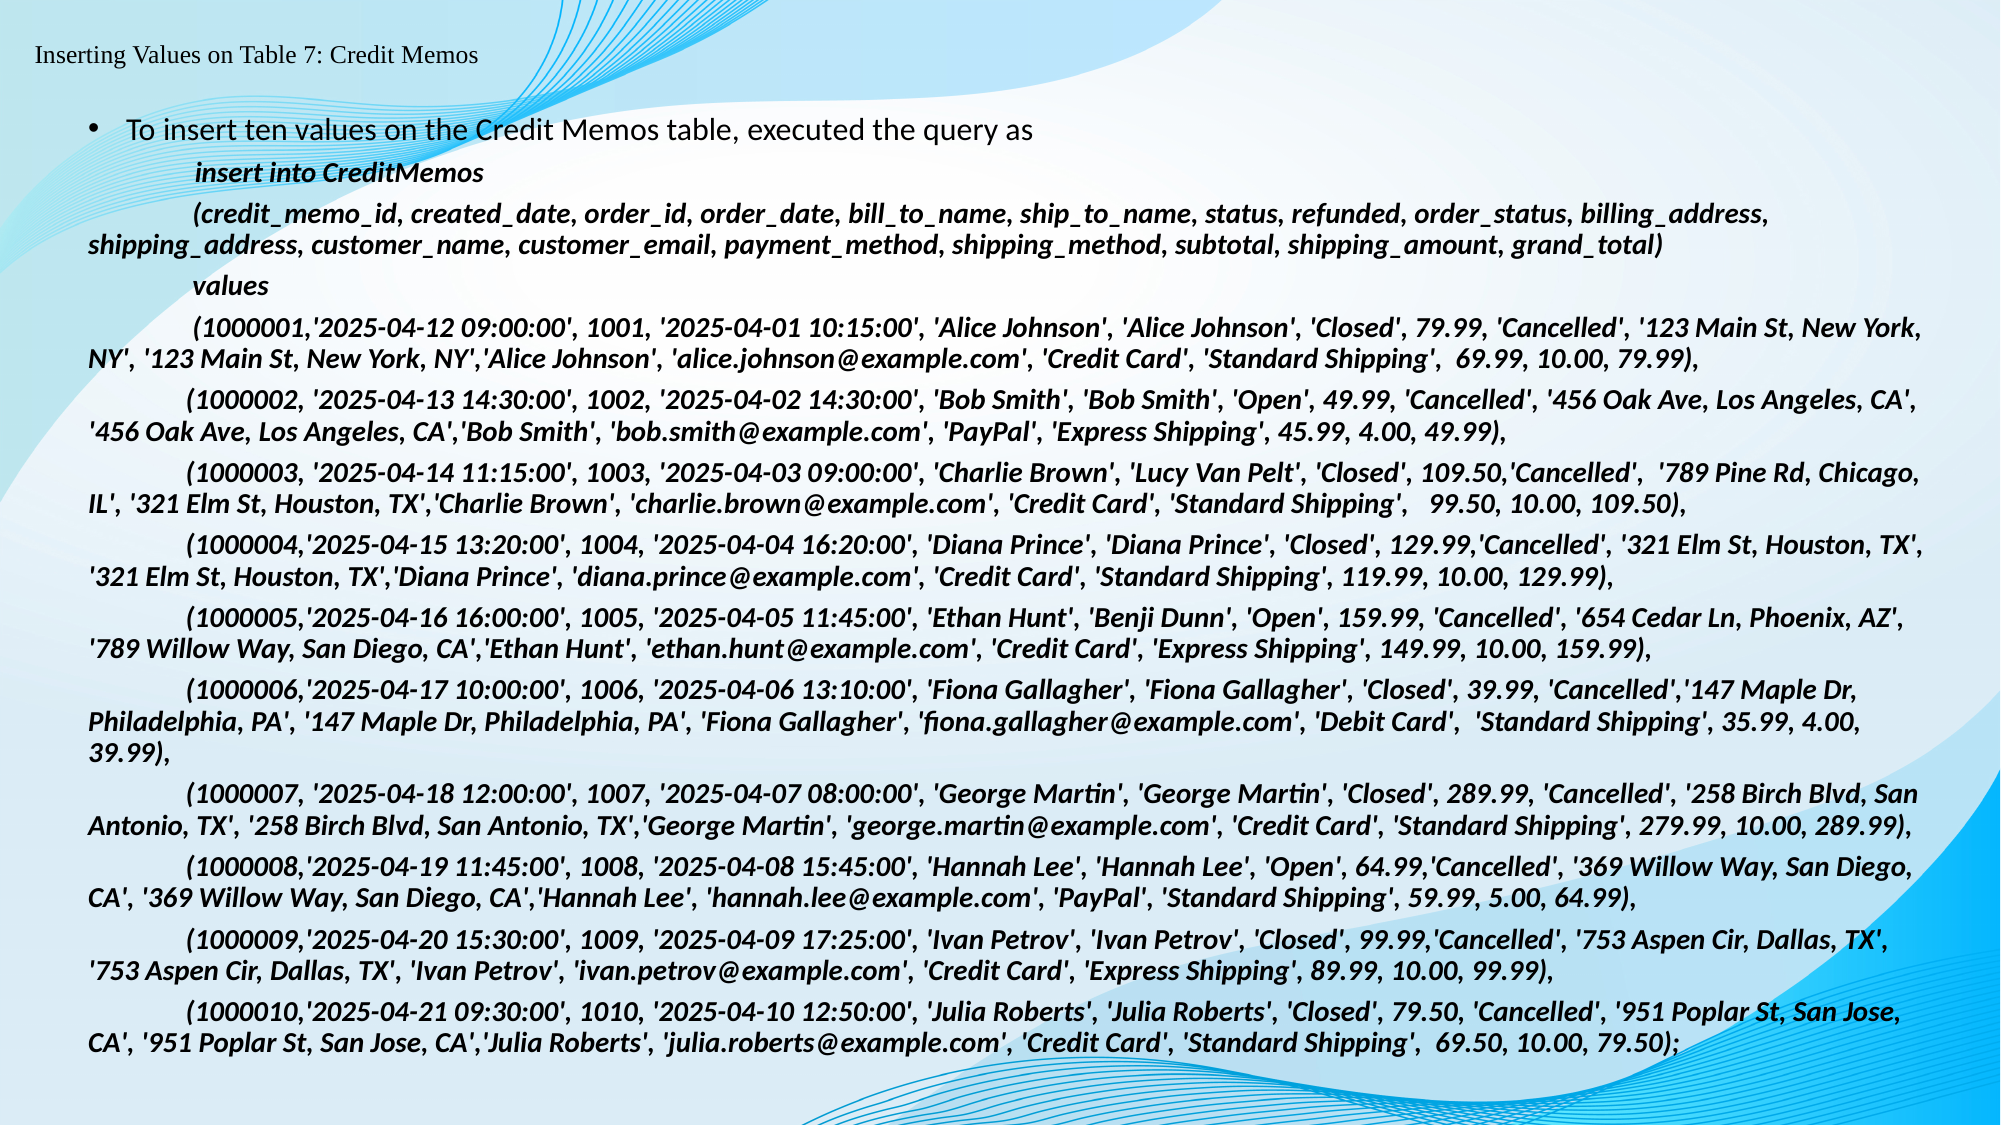

# Inserting Values on Table 7: Credit Memos
To insert ten values on the Credit Memos table, executed the query as
                 insert into CreditMemos
                (credit_memo_id, created_date, order_id, order_date, bill_to_name, ship_to_name, status, refunded, order_status, billing_address,   shipping_address, customer_name, customer_email, payment_method, shipping_method, subtotal, shipping_amount, grand_total)
                values
                (1000001,'2025-04-12 09:00:00', 1001, '2025-04-01 10:15:00', 'Alice Johnson', 'Alice Johnson', 'Closed', 79.99, 'Cancelled', '123 Main St, New York, NY', '123 Main St, New York, NY','Alice Johnson', 'alice.johnson@example.com', 'Credit Card', 'Standard Shipping',  69.99, 10.00, 79.99),
               (1000002, '2025-04-13 14:30:00', 1002, '2025-04-02 14:30:00', 'Bob Smith', 'Bob Smith', 'Open', 49.99, 'Cancelled', '456 Oak Ave, Los Angeles, CA', '456 Oak Ave, Los Angeles, CA','Bob Smith', 'bob.smith@example.com', 'PayPal', 'Express Shipping', 45.99, 4.00, 49.99),
               (1000003, '2025-04-14 11:15:00', 1003, '2025-04-03 09:00:00', 'Charlie Brown', 'Lucy Van Pelt', 'Closed', 109.50,'Cancelled',  '789 Pine Rd, Chicago, IL', '321 Elm St, Houston, TX','Charlie Brown', 'charlie.brown@example.com', 'Credit Card', 'Standard Shipping',   99.50, 10.00, 109.50),
               (1000004,'2025-04-15 13:20:00', 1004, '2025-04-04 16:20:00', 'Diana Prince', 'Diana Prince', 'Closed', 129.99,'Cancelled', '321 Elm St, Houston, TX', '321 Elm St, Houston, TX','Diana Prince', 'diana.prince@example.com', 'Credit Card', 'Standard Shipping', 119.99, 10.00, 129.99),
               (1000005,'2025-04-16 16:00:00', 1005, '2025-04-05 11:45:00', 'Ethan Hunt', 'Benji Dunn', 'Open', 159.99, 'Cancelled', '654 Cedar Ln, Phoenix, AZ', '789 Willow Way, San Diego, CA','Ethan Hunt', 'ethan.hunt@example.com', 'Credit Card', 'Express Shipping', 149.99, 10.00, 159.99),
               (1000006,'2025-04-17 10:00:00', 1006, '2025-04-06 13:10:00', 'Fiona Gallagher', 'Fiona Gallagher', 'Closed', 39.99, 'Cancelled','147 Maple Dr, Philadelphia, PA', '147 Maple Dr, Philadelphia, PA', 'Fiona Gallagher', 'fiona.gallagher@example.com', 'Debit Card',  'Standard Shipping', 35.99, 4.00, 39.99),
               (1000007, '2025-04-18 12:00:00', 1007, '2025-04-07 08:00:00', 'George Martin', 'George Martin', 'Closed', 289.99, 'Cancelled', '258 Birch Blvd, San Antonio, TX', '258 Birch Blvd, San Antonio, TX','George Martin', 'george.martin@example.com', 'Credit Card', 'Standard Shipping', 279.99, 10.00, 289.99),
               (1000008,'2025-04-19 11:45:00', 1008, '2025-04-08 15:45:00', 'Hannah Lee', 'Hannah Lee', 'Open', 64.99,'Cancelled', '369 Willow Way, San Diego, CA', '369 Willow Way, San Diego, CA','Hannah Lee', 'hannah.lee@example.com', 'PayPal', 'Standard Shipping', 59.99, 5.00, 64.99),
               (1000009,'2025-04-20 15:30:00', 1009, '2025-04-09 17:25:00', 'Ivan Petrov', 'Ivan Petrov', 'Closed', 99.99,'Cancelled', '753 Aspen Cir, Dallas, TX', '753 Aspen Cir, Dallas, TX', 'Ivan Petrov', 'ivan.petrov@example.com', 'Credit Card', 'Express Shipping', 89.99, 10.00, 99.99),
               (1000010,'2025-04-21 09:30:00', 1010, '2025-04-10 12:50:00', 'Julia Roberts', 'Julia Roberts', 'Closed', 79.50, 'Cancelled', '951 Poplar St, San Jose, CA', '951 Poplar St, San Jose, CA','Julia Roberts', 'julia.roberts@example.com', 'Credit Card', 'Standard Shipping',  69.50, 10.00, 79.50);